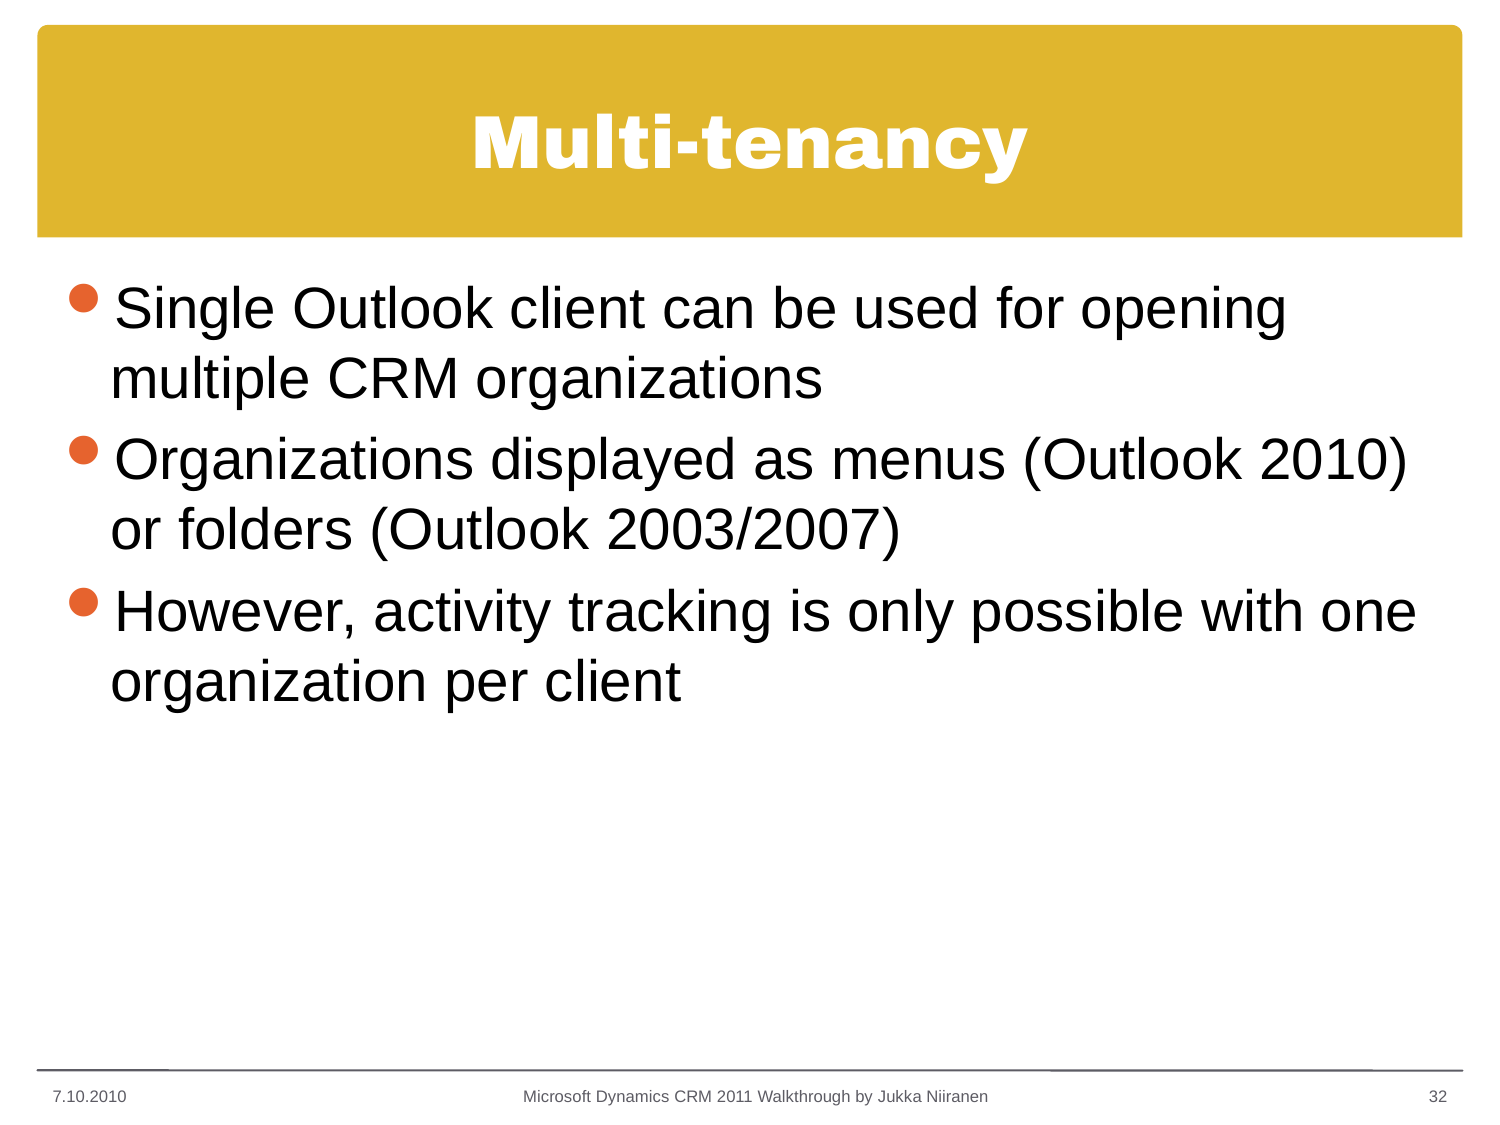

# Multi-tenancy
Single Outlook client can be used for opening multiple CRM organizations
Organizations displayed as menus (Outlook 2010) or folders (Outlook 2003/2007)
However, activity tracking is only possible with one organization per client
7.10.2010
Microsoft Dynamics CRM 2011 Walkthrough by Jukka Niiranen
32